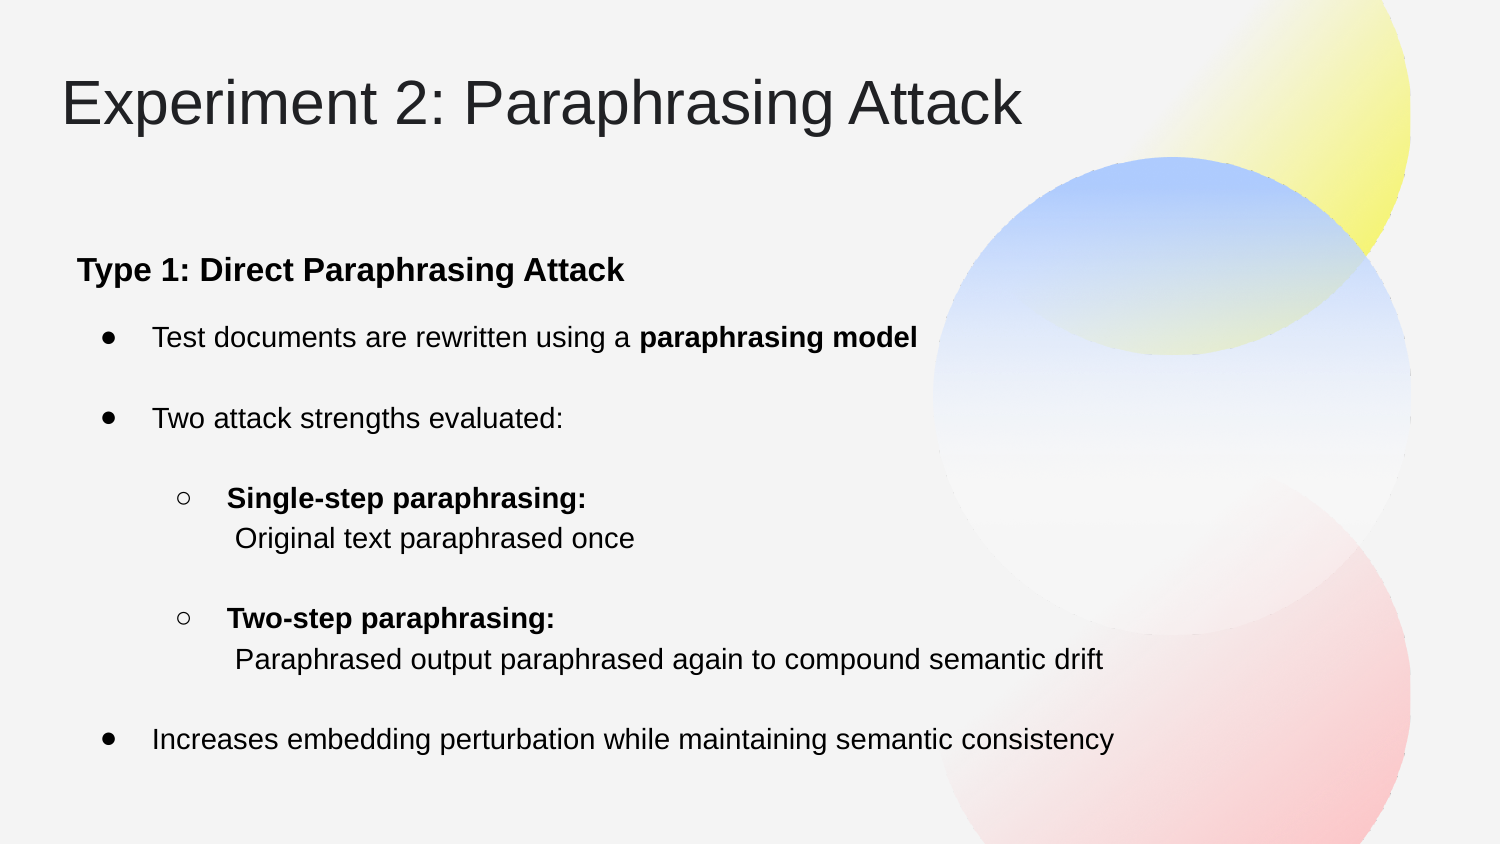

Experiment 2: Paraphrasing Attack
Type 1: Direct Paraphrasing Attack
Test documents are rewritten using a paraphrasing model
Two attack strengths evaluated:
Single-step paraphrasing:
 Original text paraphrased once
Two-step paraphrasing:
 Paraphrased output paraphrased again to compound semantic drift
Increases embedding perturbation while maintaining semantic consistency